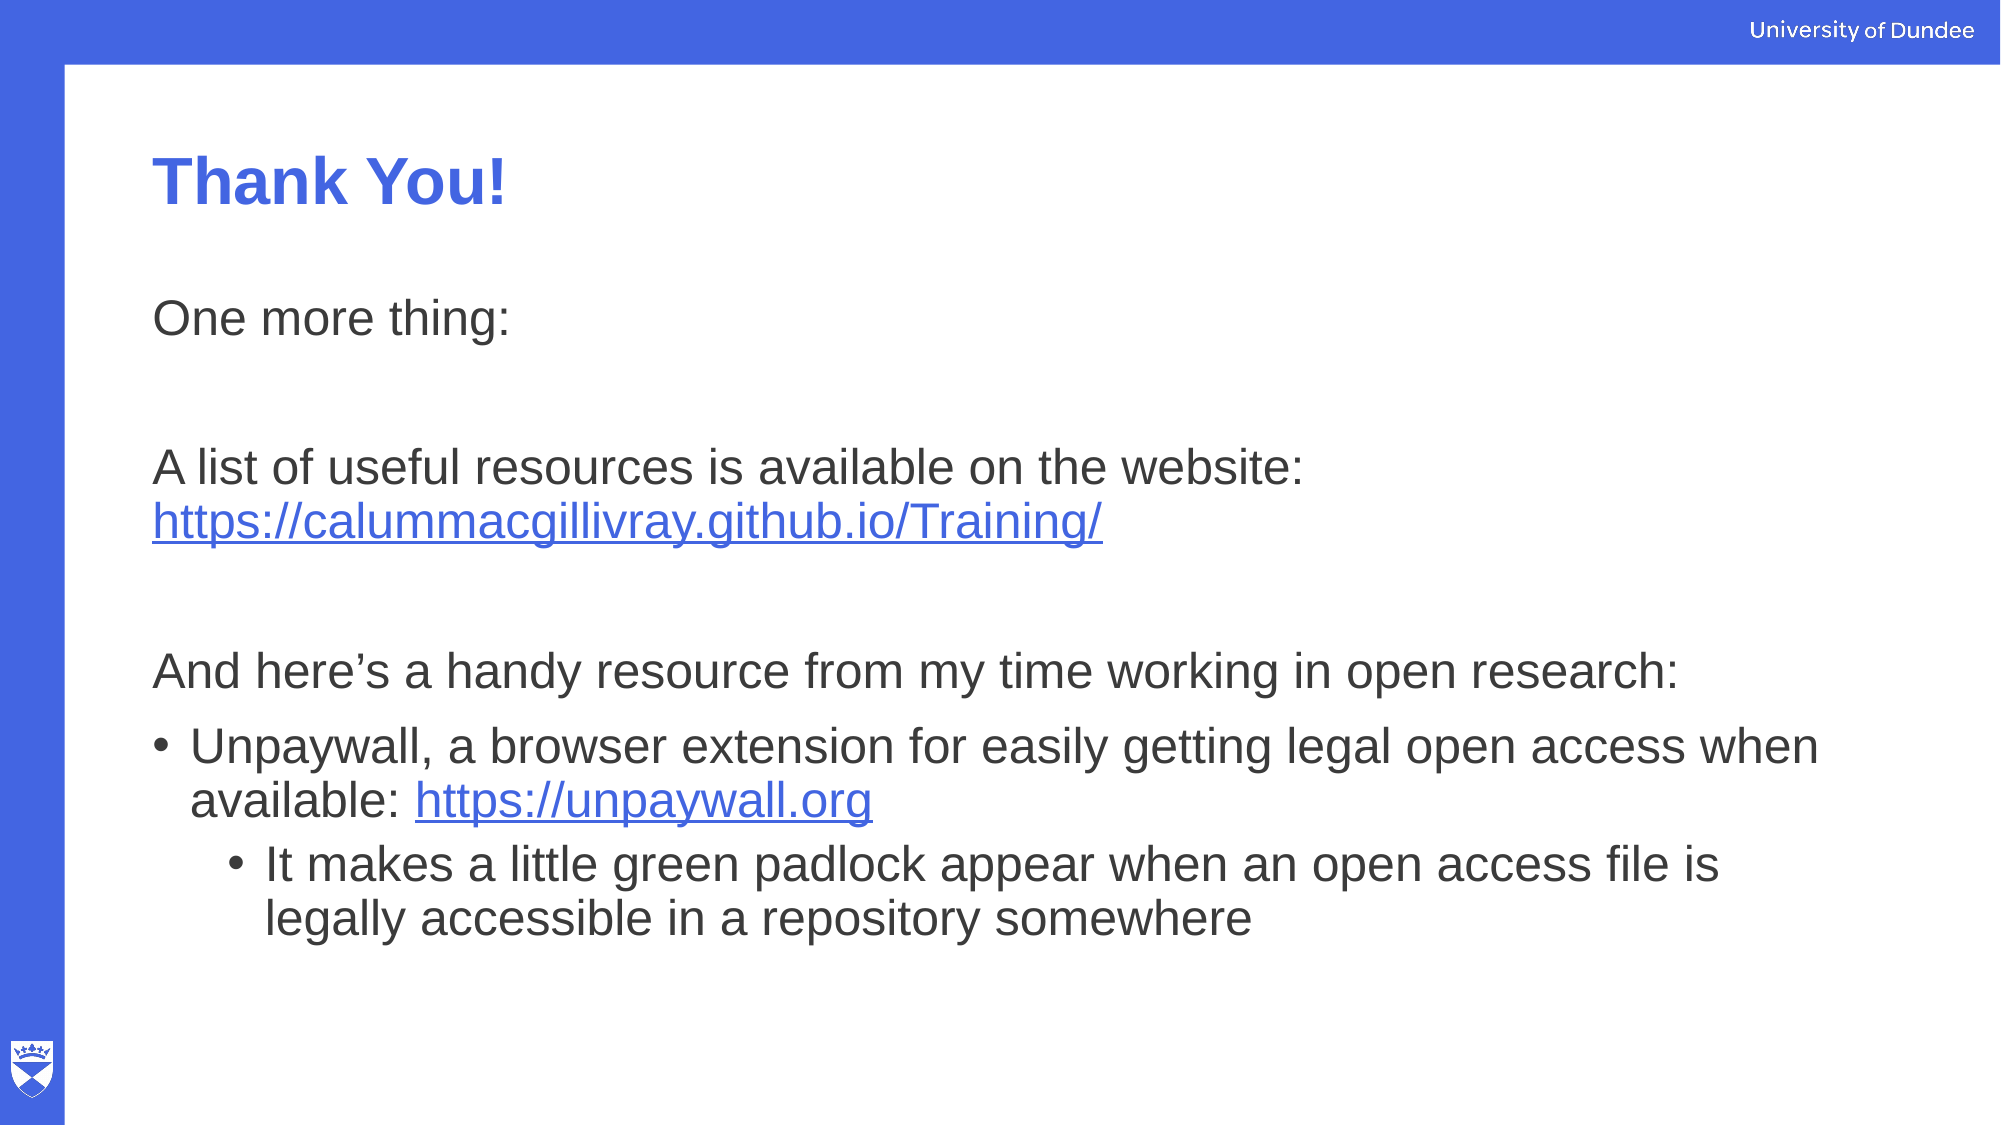

# Thank You!
One more thing:

A list of useful resources is available on the website: https://calummacgillivray.github.io/Training/

And here’s a handy resource from my time working in open research:
Unpaywall, a browser extension for easily getting legal open access when available: https://unpaywall.org
It makes a little green padlock appear when an open access file is legally accessible in a repository somewhere